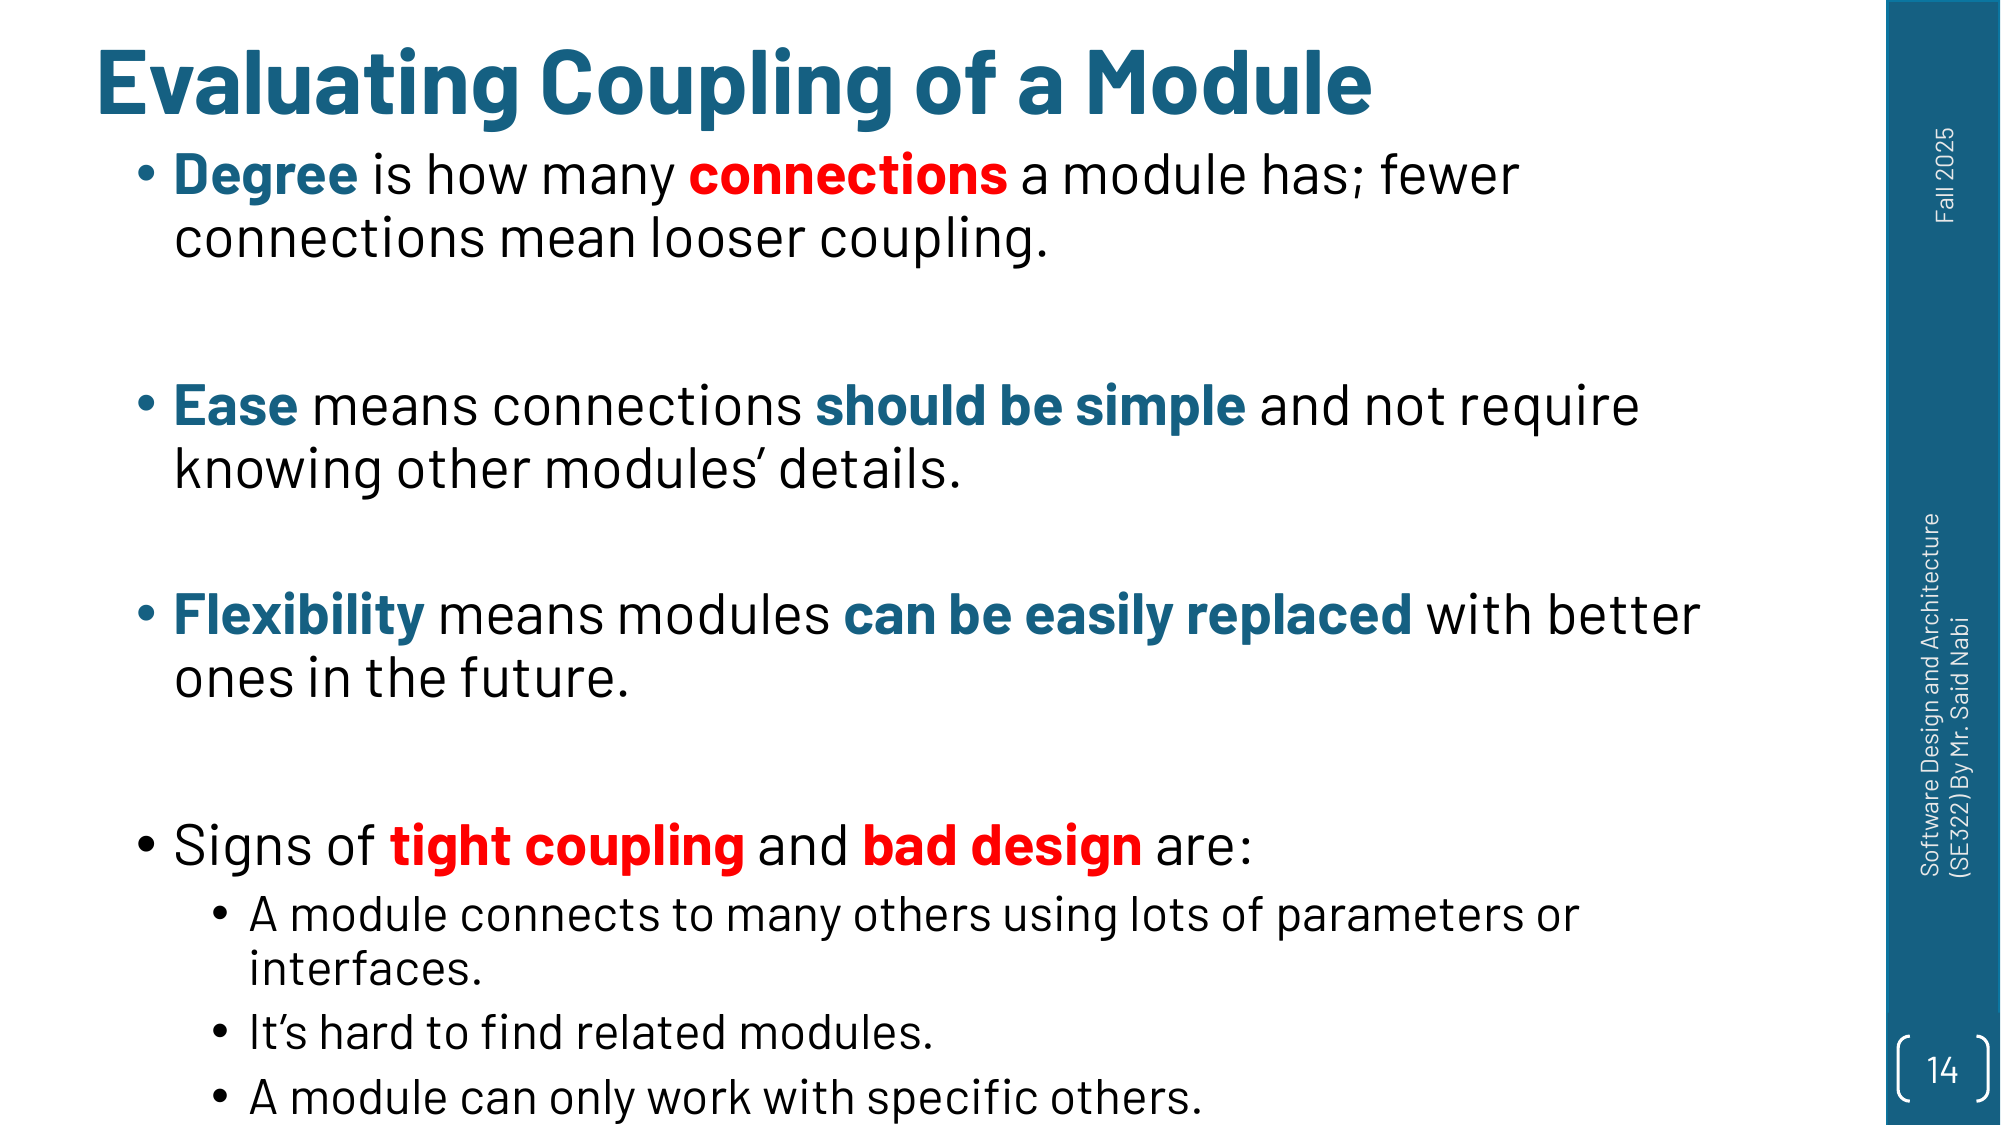

# Evaluating Coupling of a Module
Degree is how many connections a module has; fewer connections mean looser coupling.

Ease means connections should be simple and not require knowing other modules’ details.
Flexibility means modules can be easily replaced with better ones in the future.

Signs of tight coupling and bad design are:
A module connects to many others using lots of parameters or interfaces.
It’s hard to find related modules.
A module can only work with specific others.